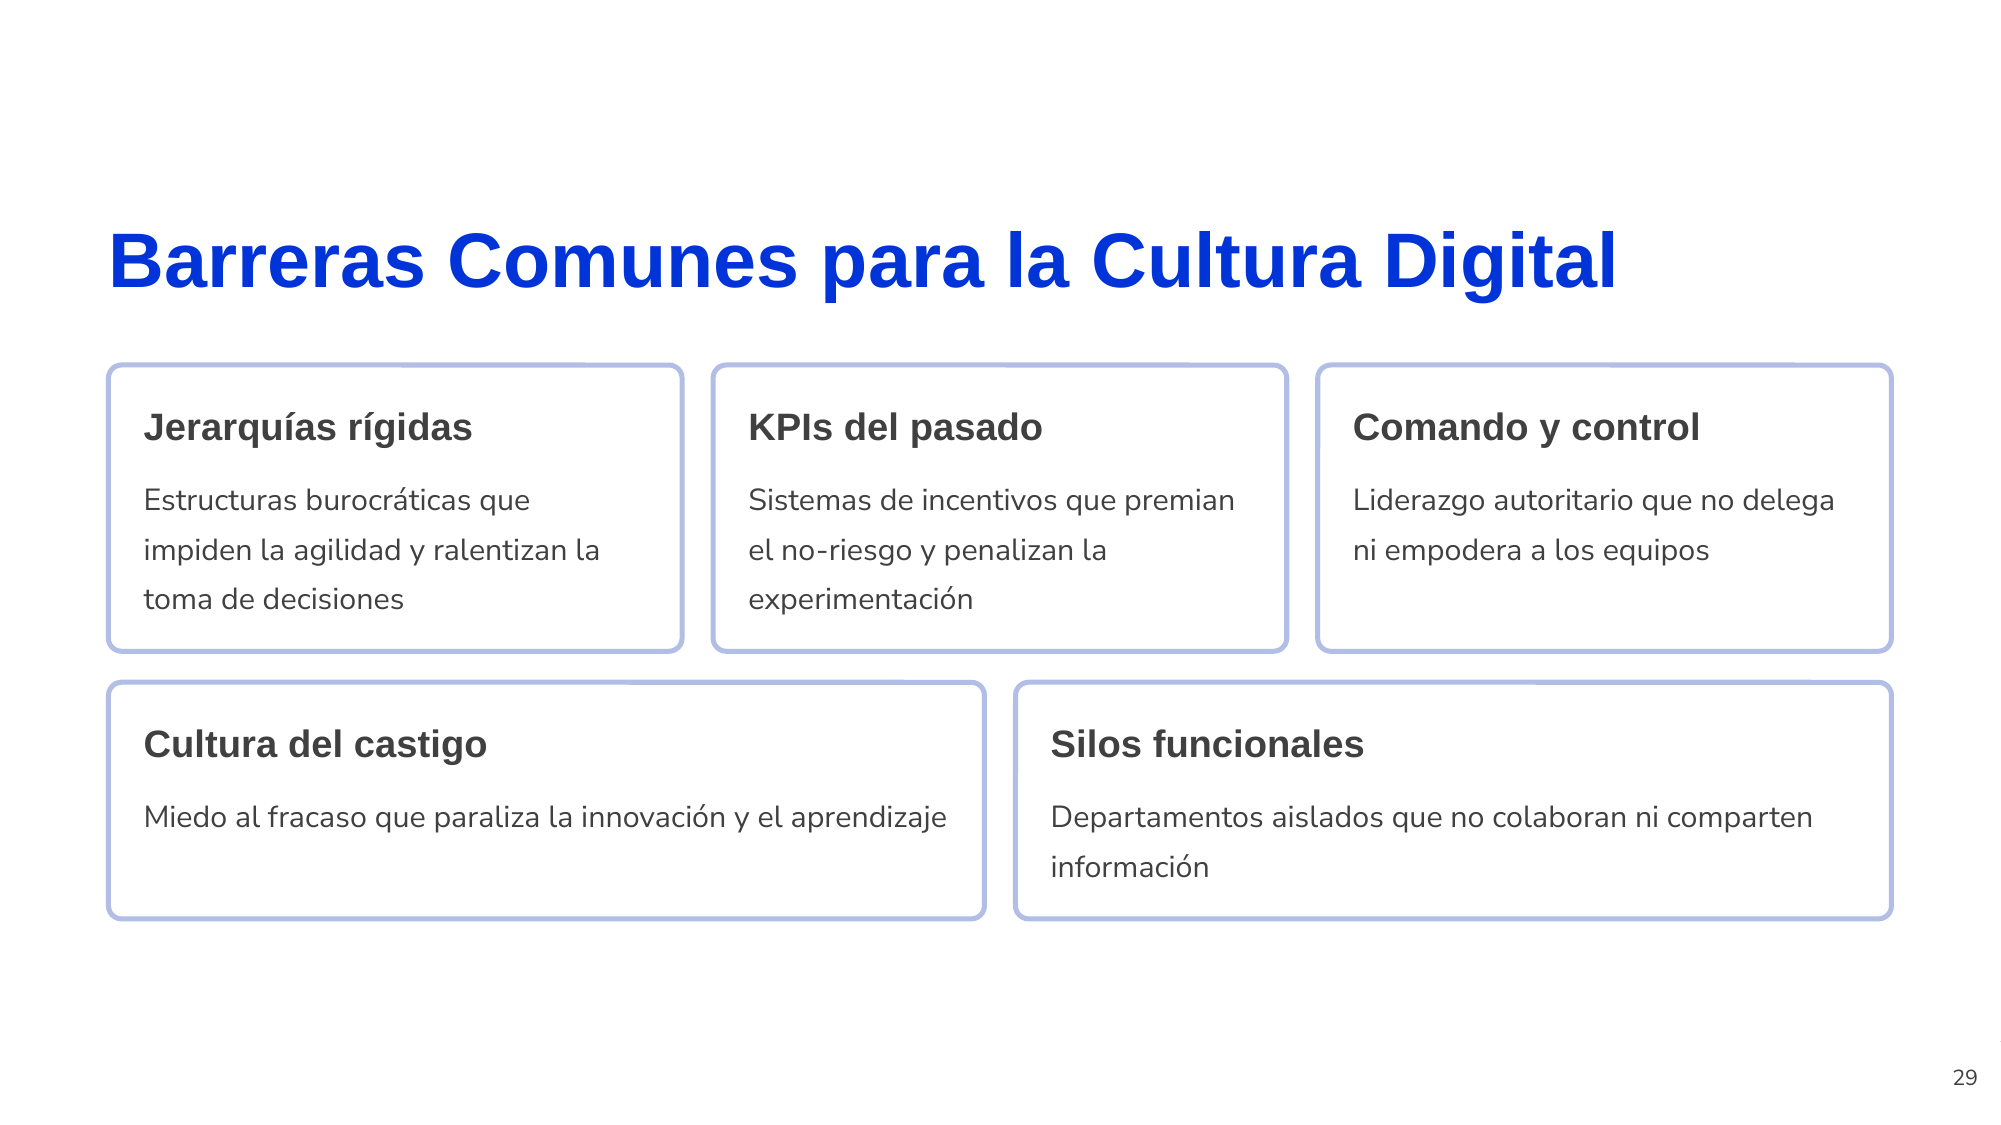

Barreras Comunes para la Cultura Digital

Jerarquías rígidas
KPIs del pasado
Comando y control
Estructuras burocráticas que impiden la agilidad y ralentizan la toma de decisiones
Sistemas de incentivos que premian el no-riesgo y penalizan la experimentación
Liderazgo autoritario que no delega ni empodera a los equipos

Cultura del castigo
Silos funcionales
Miedo al fracaso que paraliza la innovación y el aprendizaje
Departamentos aislados que no colaboran ni comparten información
29